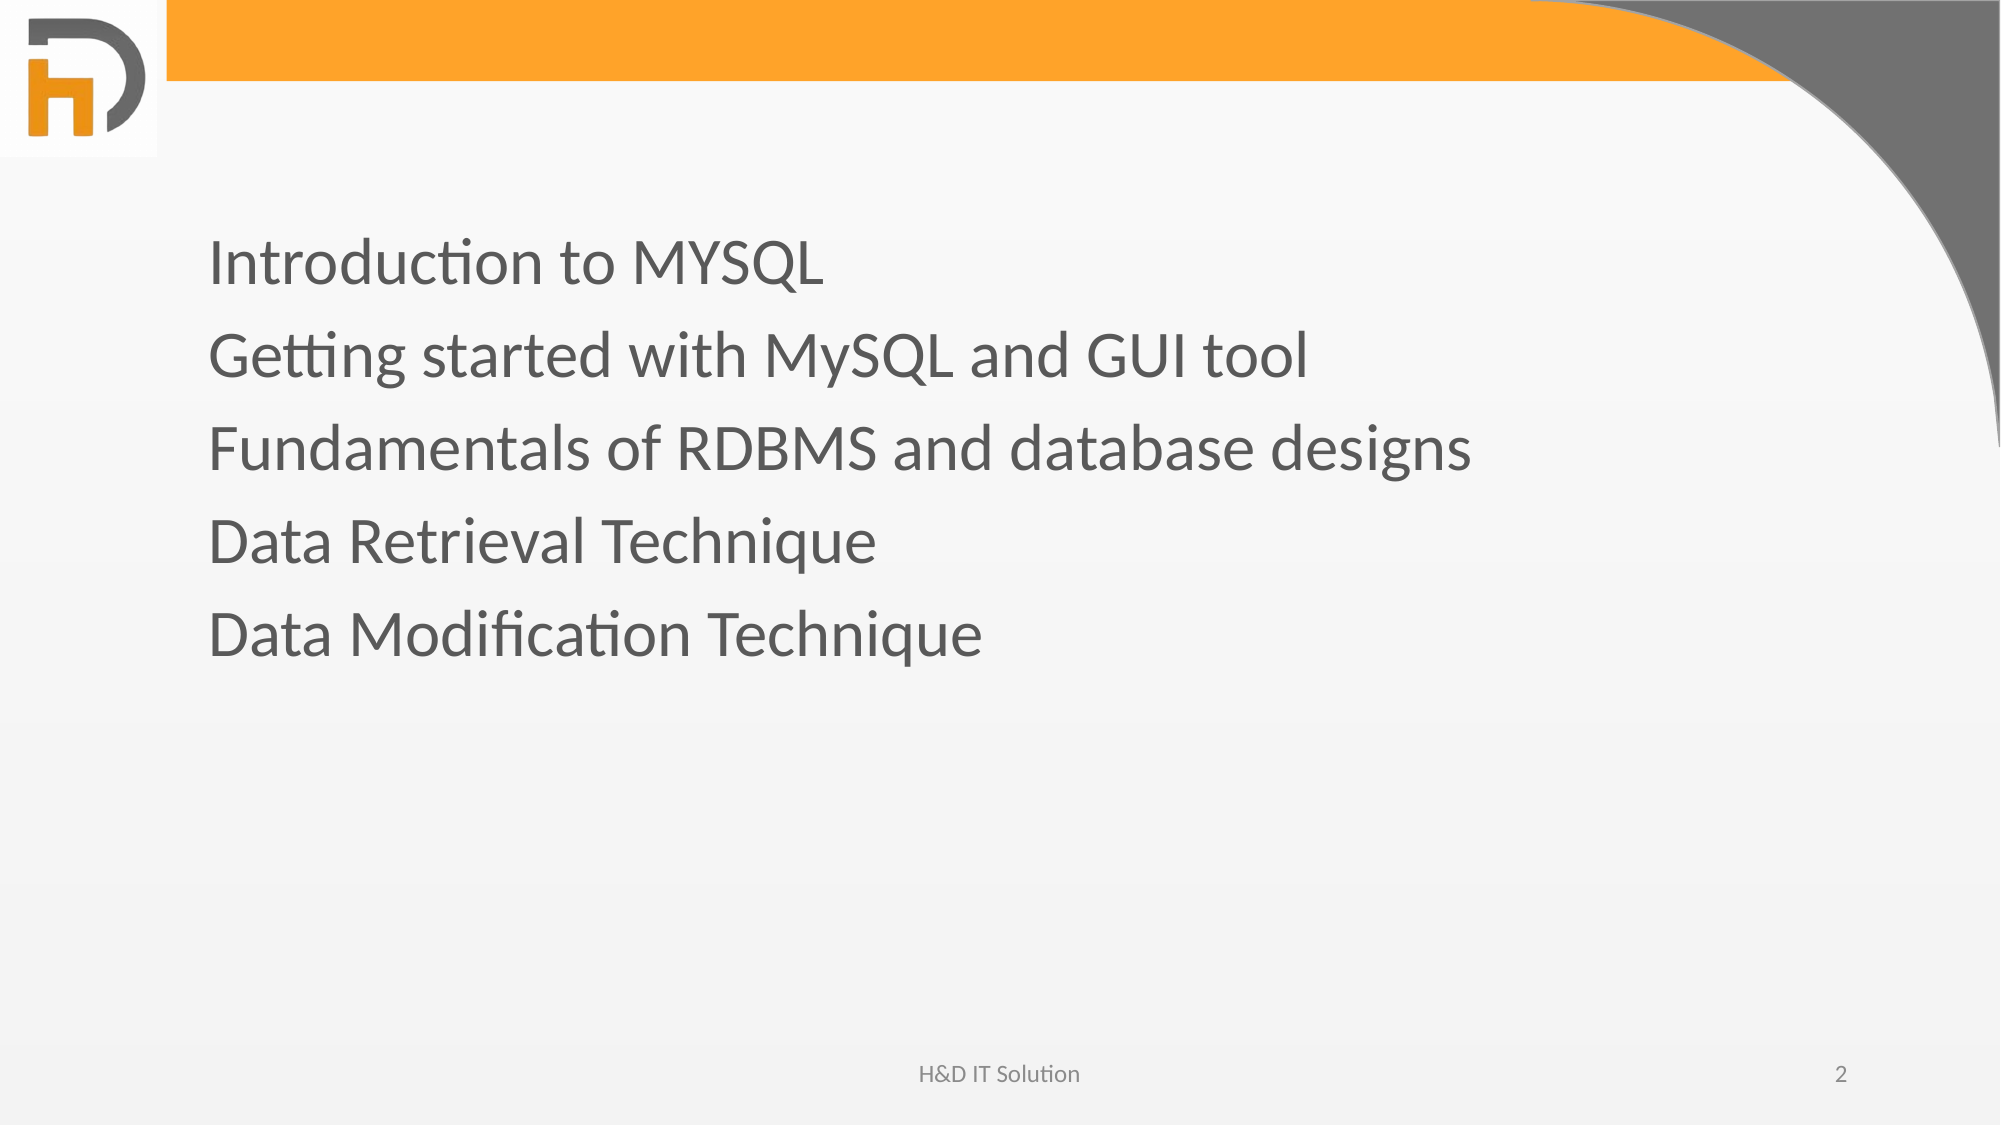

Introduction to MYSQL
Getting started with MySQL and GUI tool
Fundamentals of RDBMS and database designs
Data Retrieval Technique
Data Modification Technique
H&D IT Solution
2